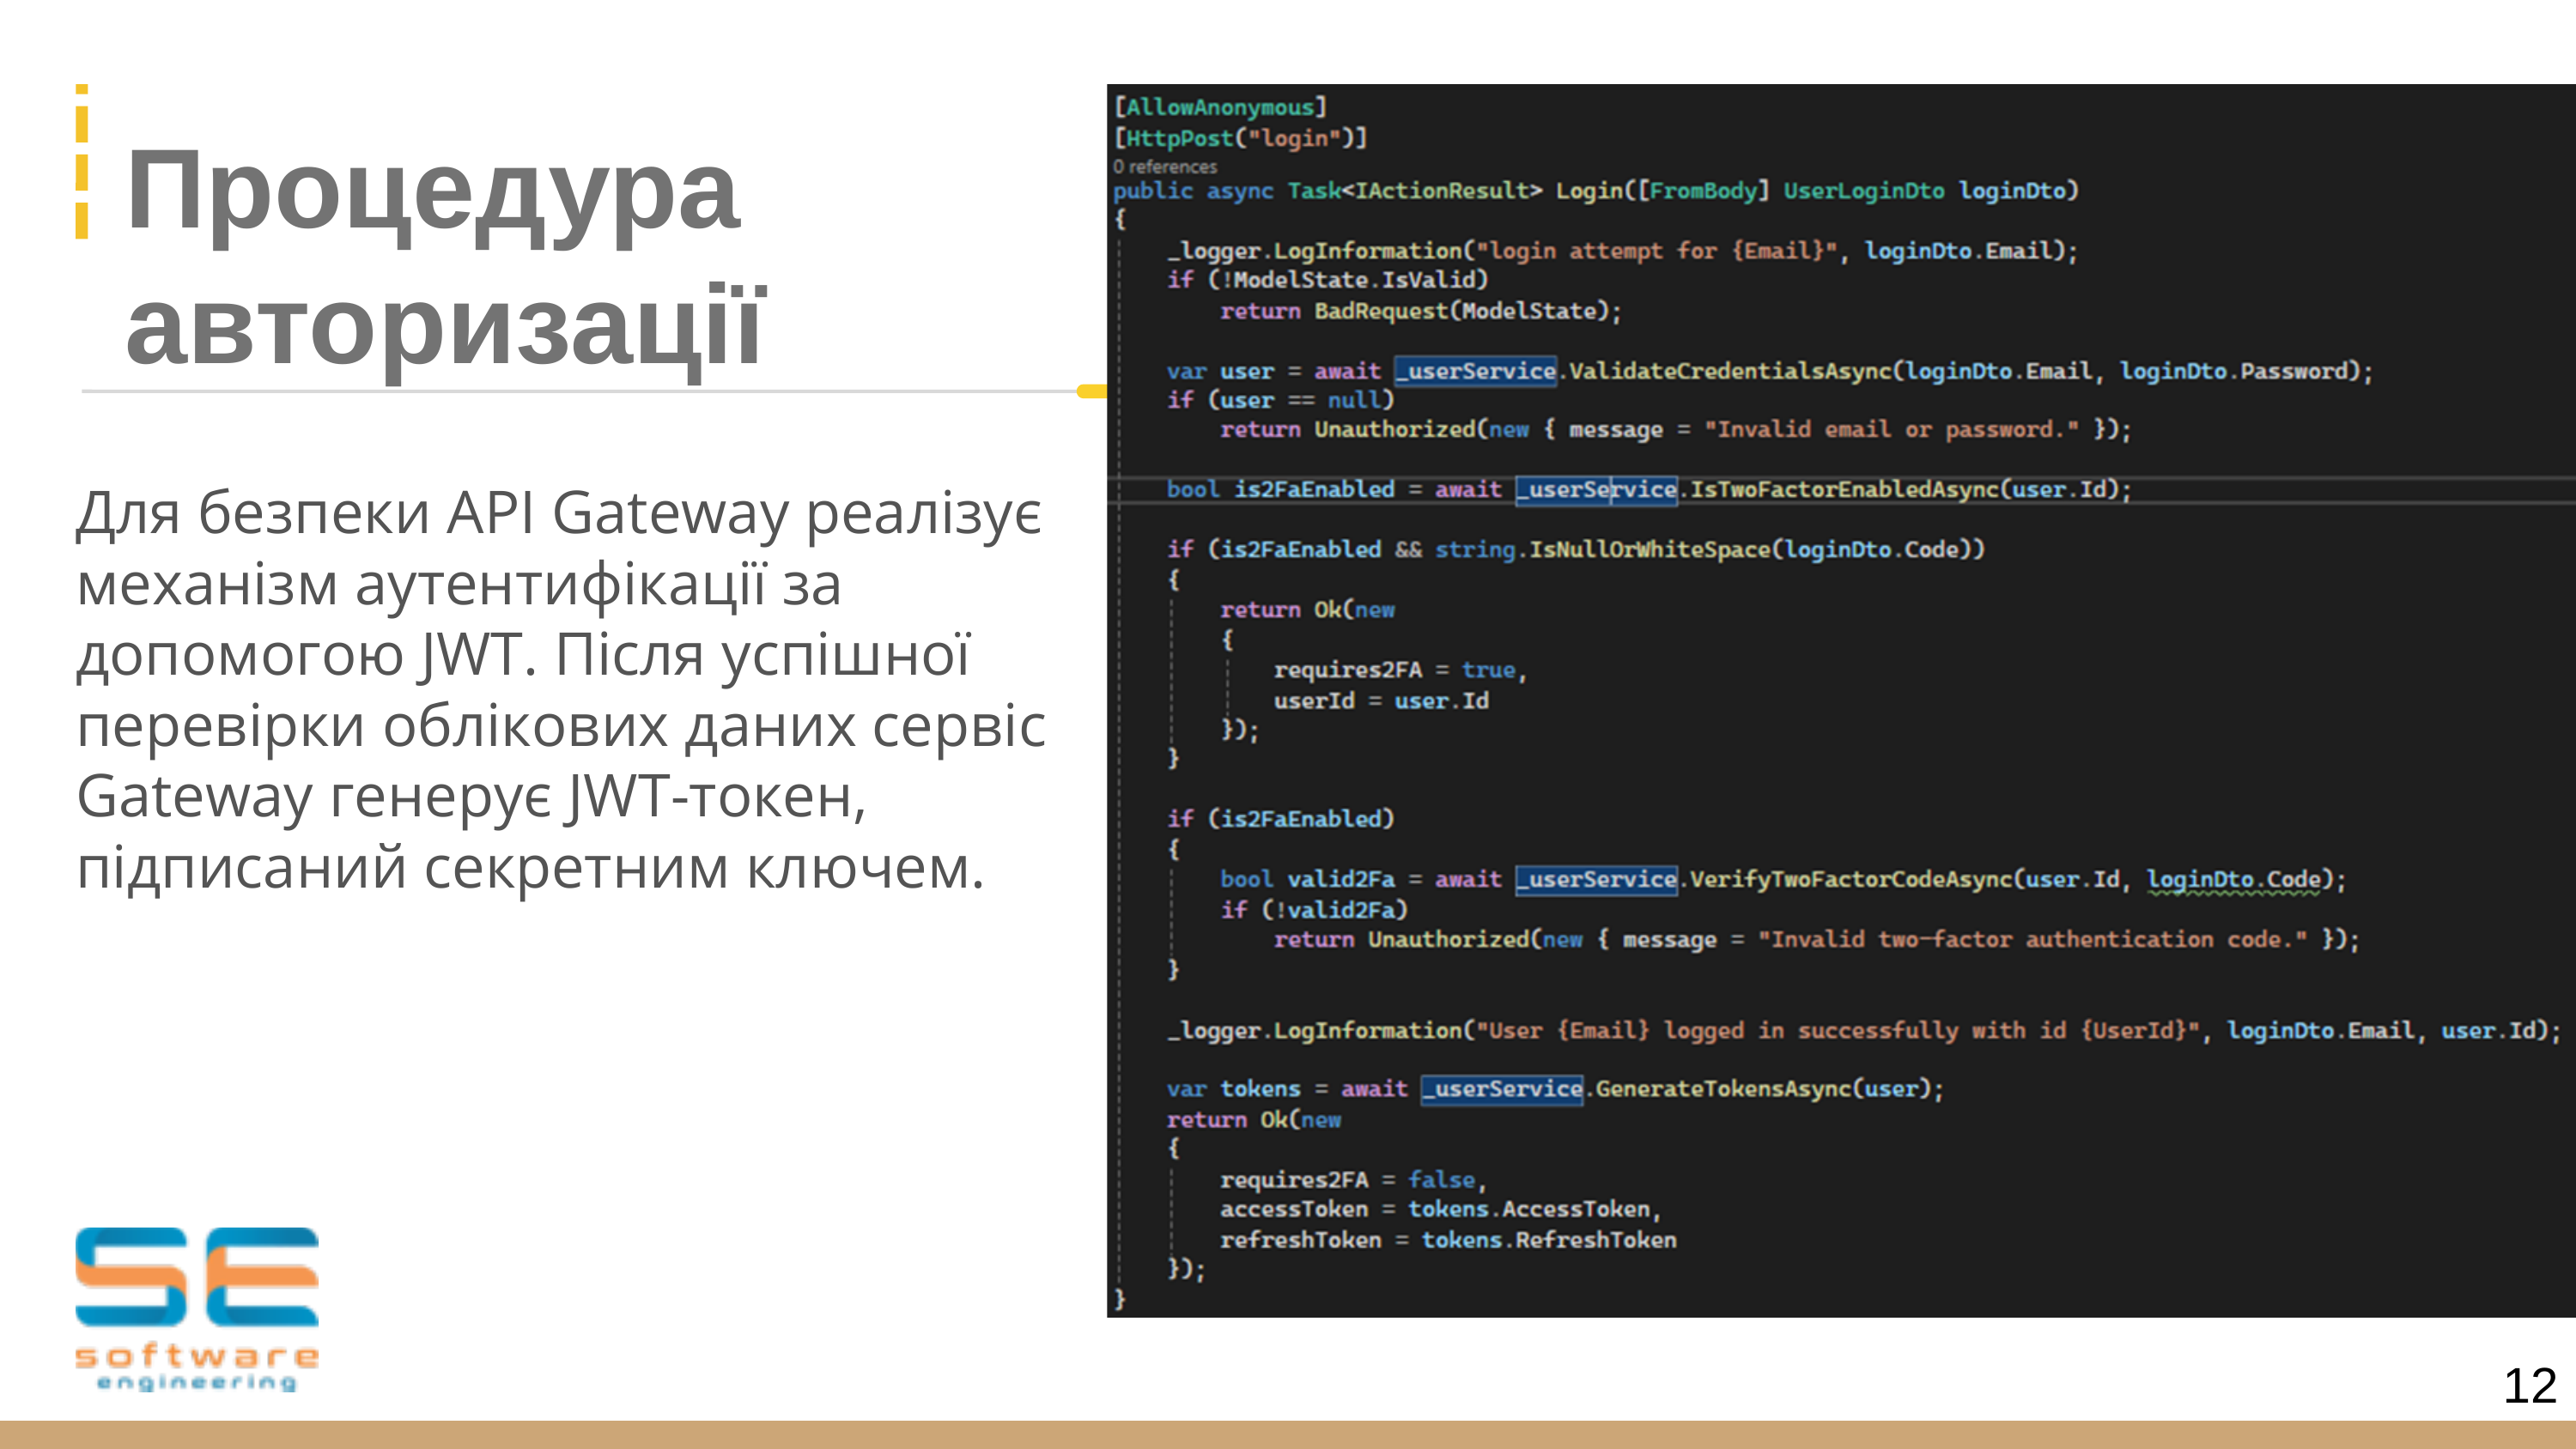

Процедура
авторизації

Для безпеки API Gateway реалізує механізм аутентифікації за допомогою JWT. Після успішної перевірки облікових даних сервіс Gateway генерує JWT-токен, підписаний секретним ключем.

12
14